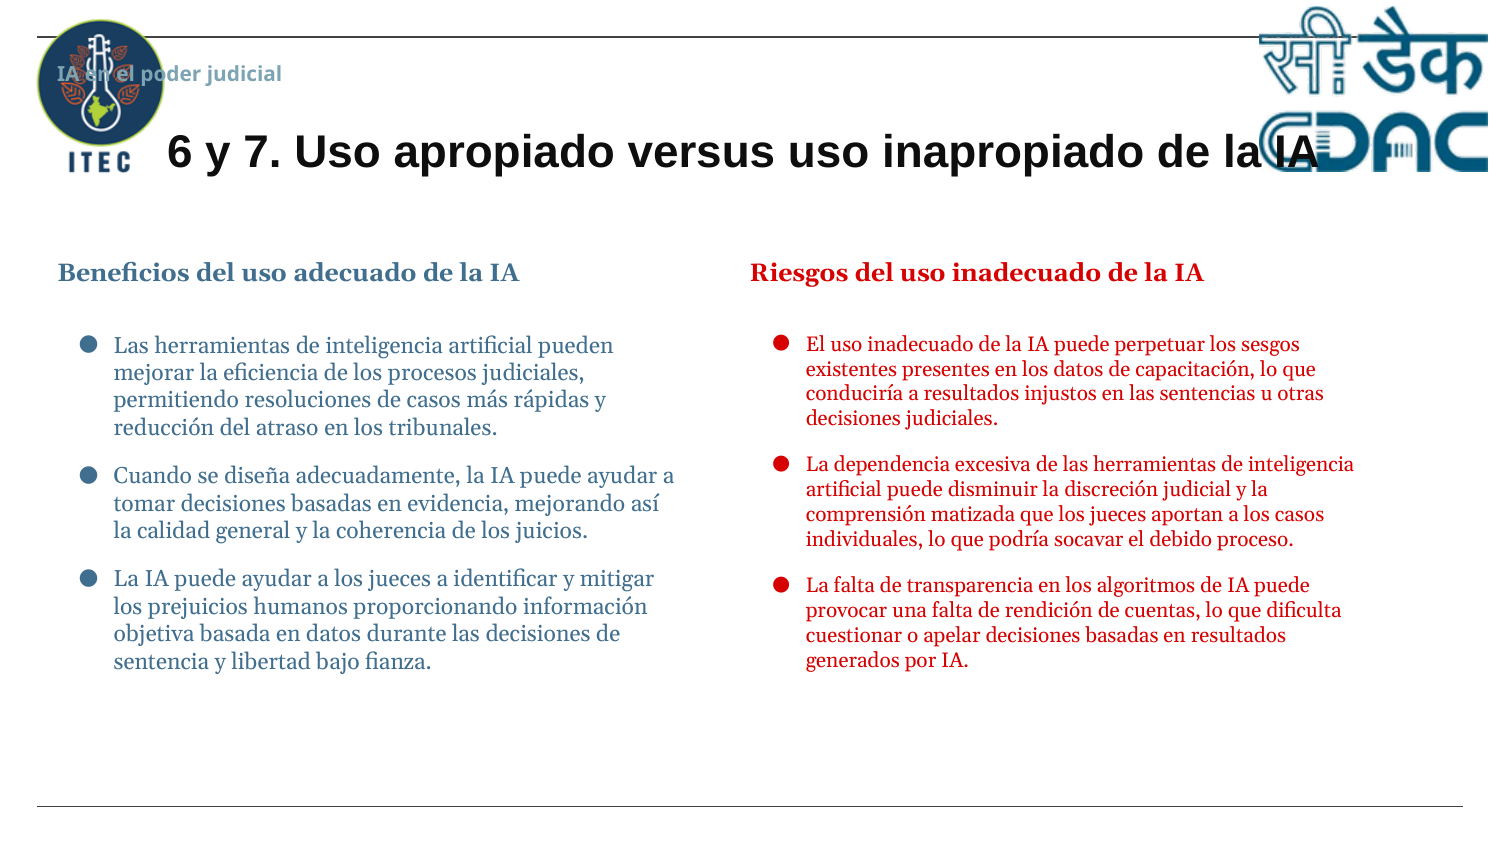

IA en el poder judicial
# 6 y 7. Uso apropiado versus uso inapropiado de la IA
Beneficios del uso adecuado de la IA
Riesgos del uso inadecuado de la IA
Las herramientas de inteligencia artificial pueden mejorar la eficiencia de los procesos judiciales, permitiendo resoluciones de casos más rápidas y reducción del atraso en los tribunales.
Cuando se diseña adecuadamente, la IA puede ayudar a tomar decisiones basadas en evidencia, mejorando así la calidad general y la coherencia de los juicios.
La IA puede ayudar a los jueces a identificar y mitigar los prejuicios humanos proporcionando información objetiva basada en datos durante las decisiones de sentencia y libertad bajo fianza.
El uso inadecuado de la IA puede perpetuar los sesgos existentes presentes en los datos de capacitación, lo que conduciría a resultados injustos en las sentencias u otras decisiones judiciales.
La dependencia excesiva de las herramientas de inteligencia artificial puede disminuir la discreción judicial y la comprensión matizada que los jueces aportan a los casos individuales, lo que podría socavar el debido proceso.
La falta de transparencia en los algoritmos de IA puede provocar una falta de rendición de cuentas, lo que dificulta cuestionar o apelar decisiones basadas en resultados generados por IA.